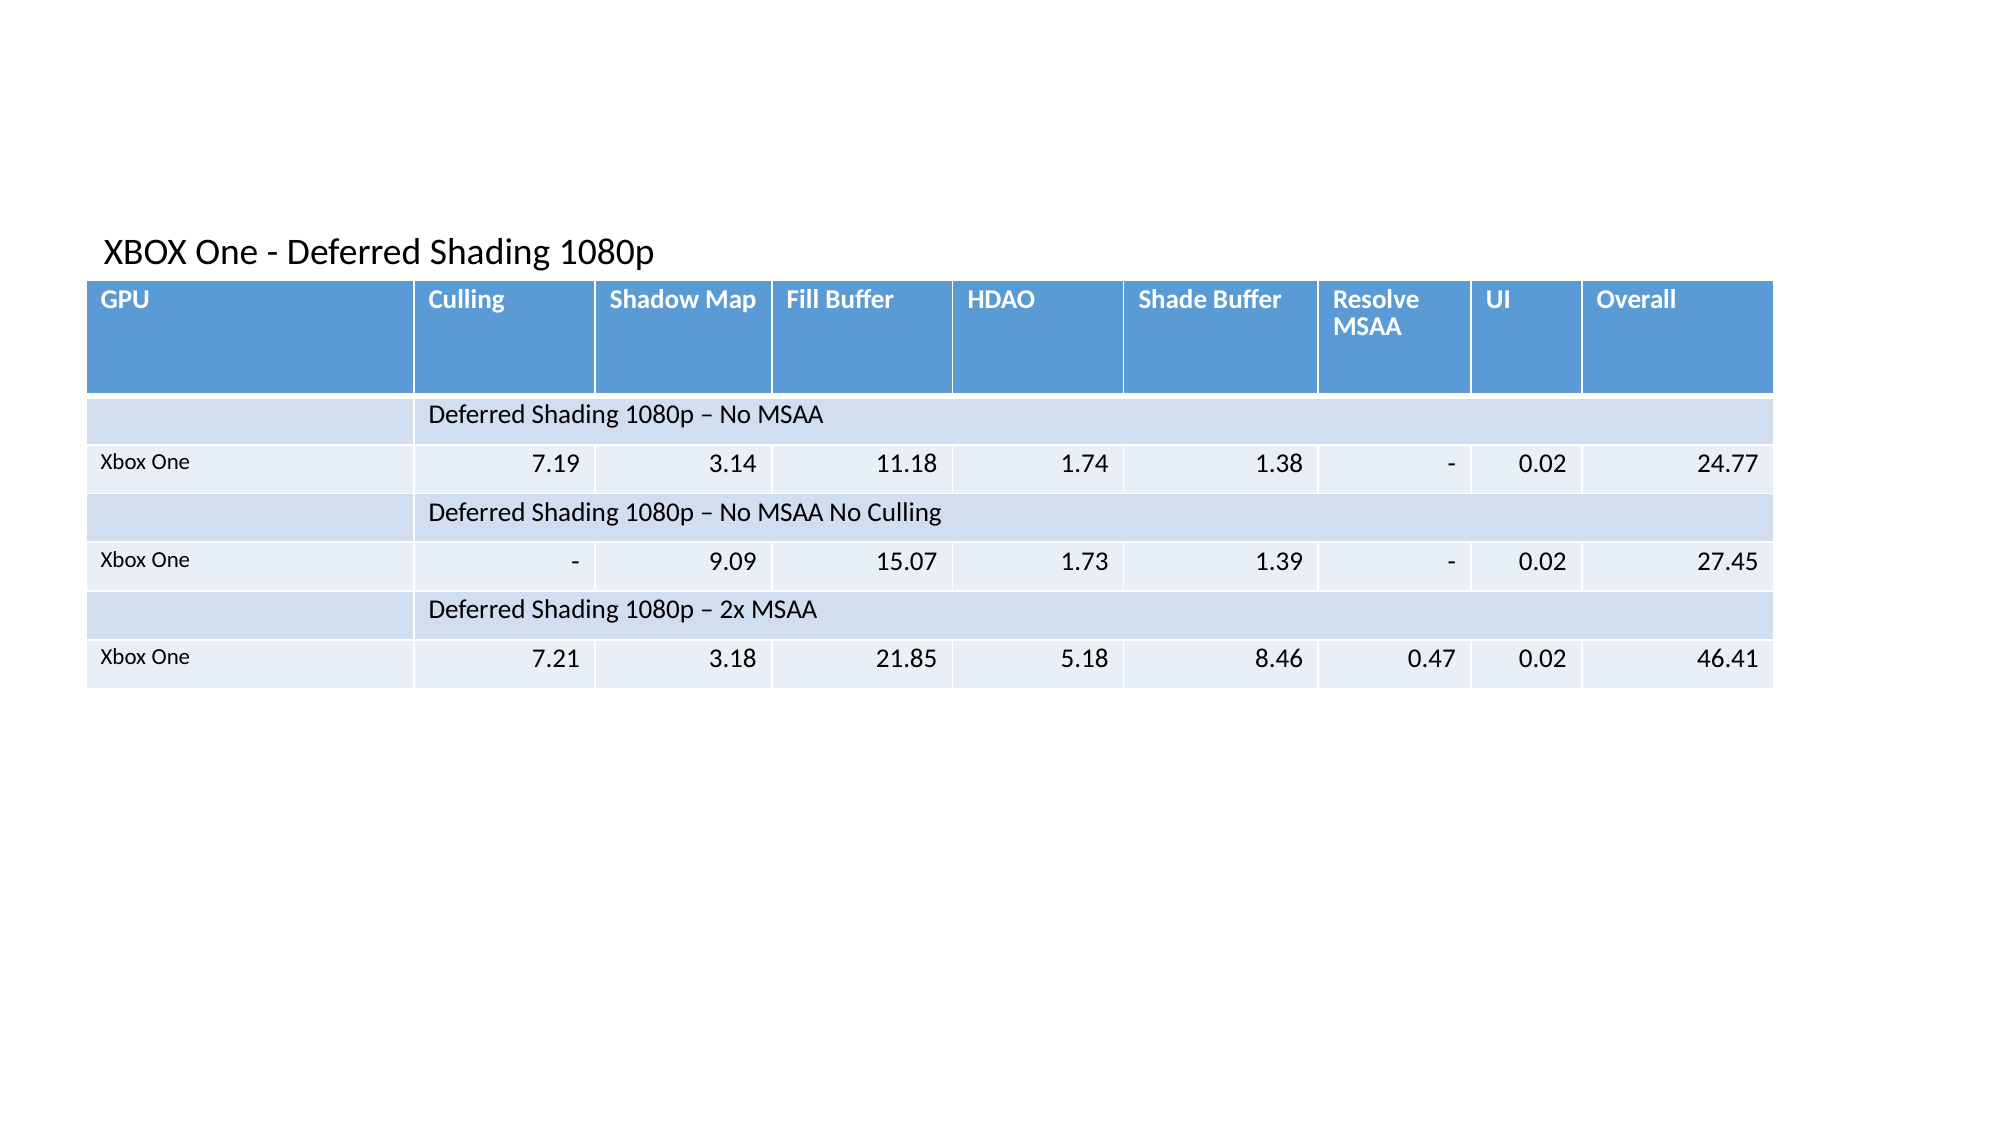

XBOX One - Deferred Shading 1080p
| GPU | Culling | Shadow Map | Fill Buffer | HDAO | Shade Buffer | Resolve MSAA | UI | Overall |
| --- | --- | --- | --- | --- | --- | --- | --- | --- |
|  | Deferred Shading 1080p – No MSAA |  |  |  |  |  |  |  |
| Xbox One | 7.19 | 3.14 | 11.18 | 1.74 | 1.38 | - | 0.02 | 24.77 |
|  | Deferred Shading 1080p – No MSAA No Culling |  |  |  |  |  |  |  |
| Xbox One | - | 9.09 | 15.07 | 1.73 | 1.39 | - | 0.02 | 27.45 |
|  | Deferred Shading 1080p – 2x MSAA |  |  |  |  |  |  |  |
| Xbox One | 7.21 | 3.18 | 21.85 | 5.18 | 8.46 | 0.47 | 0.02 | 46.41 |